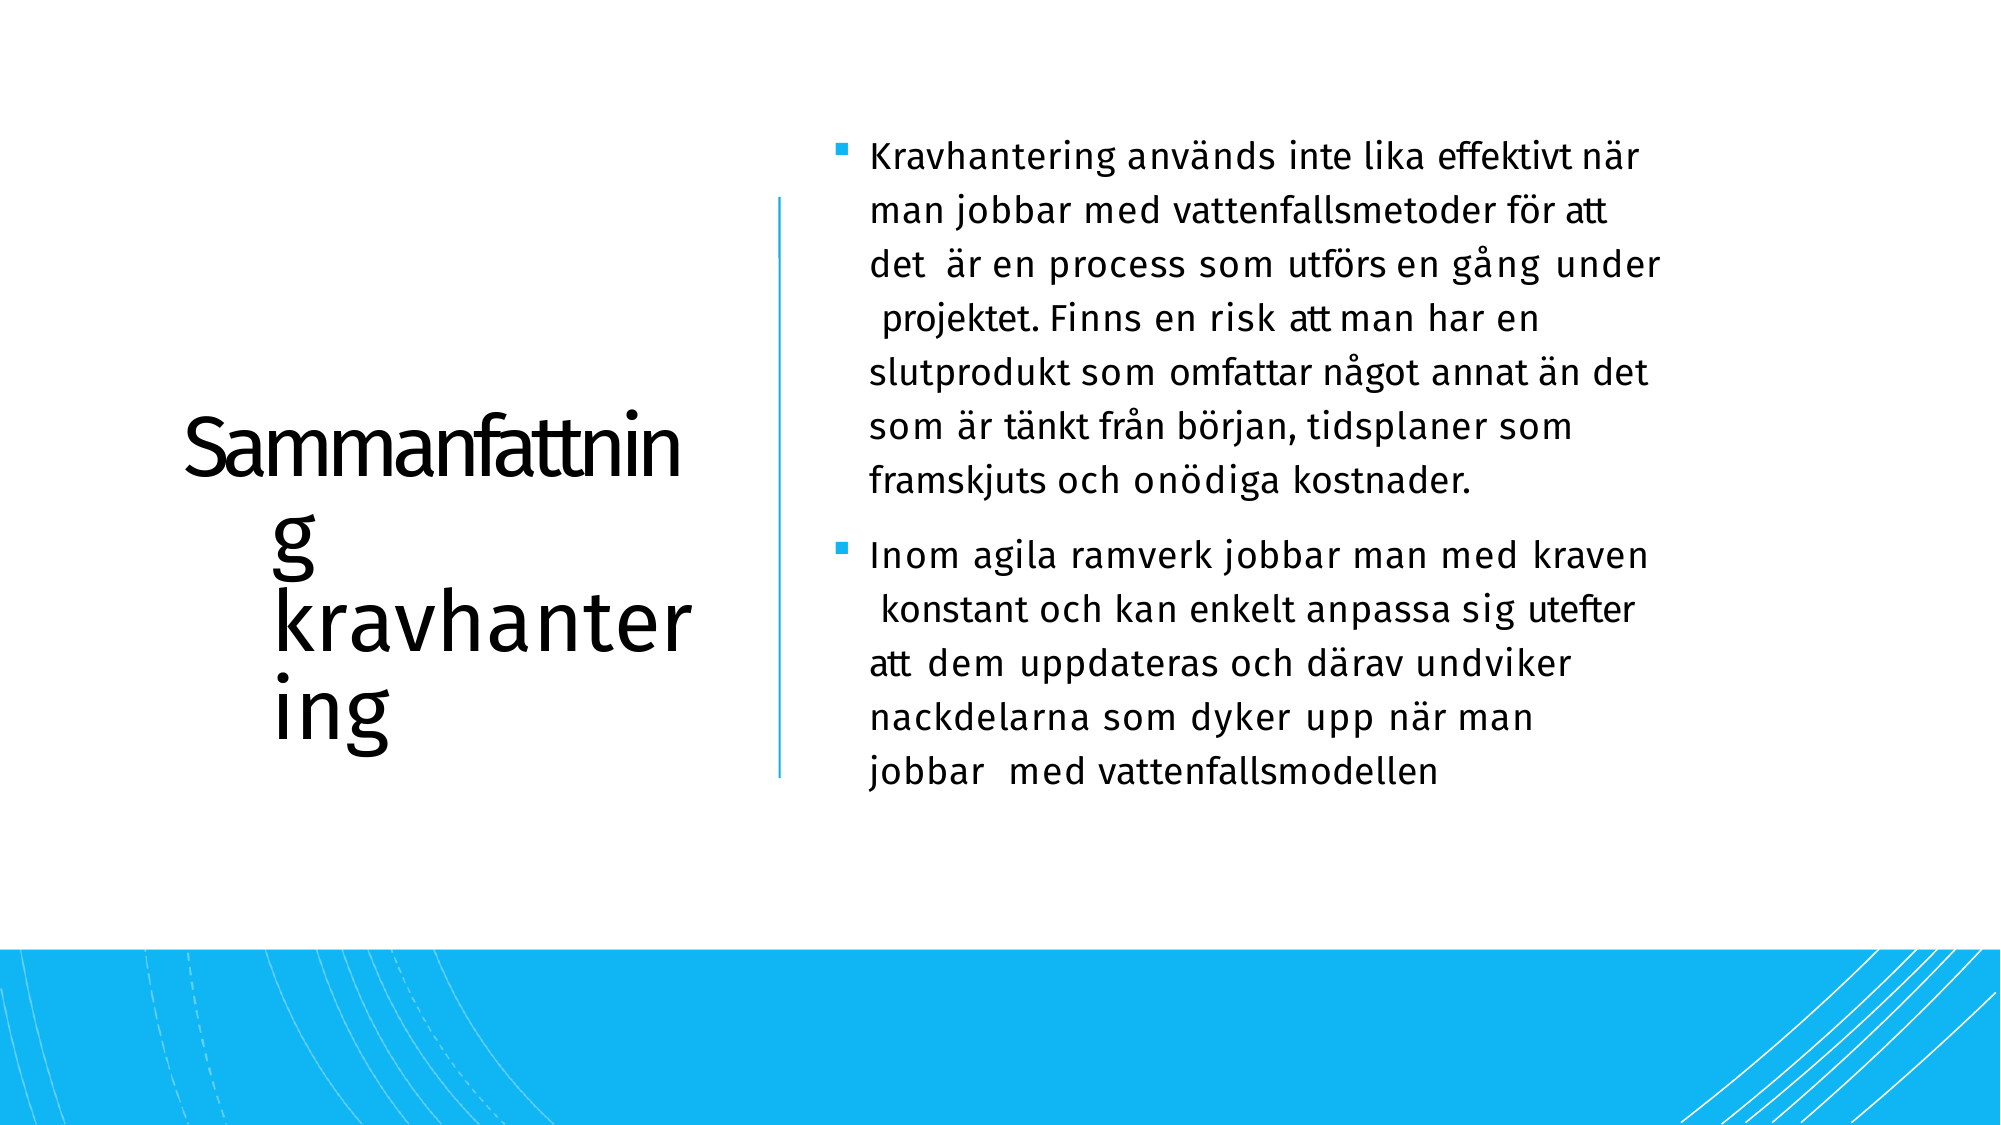

Kravhantering används inte lika effektivt när  man jobbar med vattenfallsmetoder för att det  är en process som utförs en gång under  projektet. Finns en risk att man har en  slutprodukt som omfattar något annat än det  som är tänkt från början, tidsplaner som  framskjuts och onödiga kostnader.
Inom agila ramverk jobbar man med kraven  konstant och kan enkelt anpassa sig utefter att  dem uppdateras och därav undviker  nackdelarna som dyker upp när man jobbar  med vattenfallsmodellen

# Sammanfattning  kravhantering